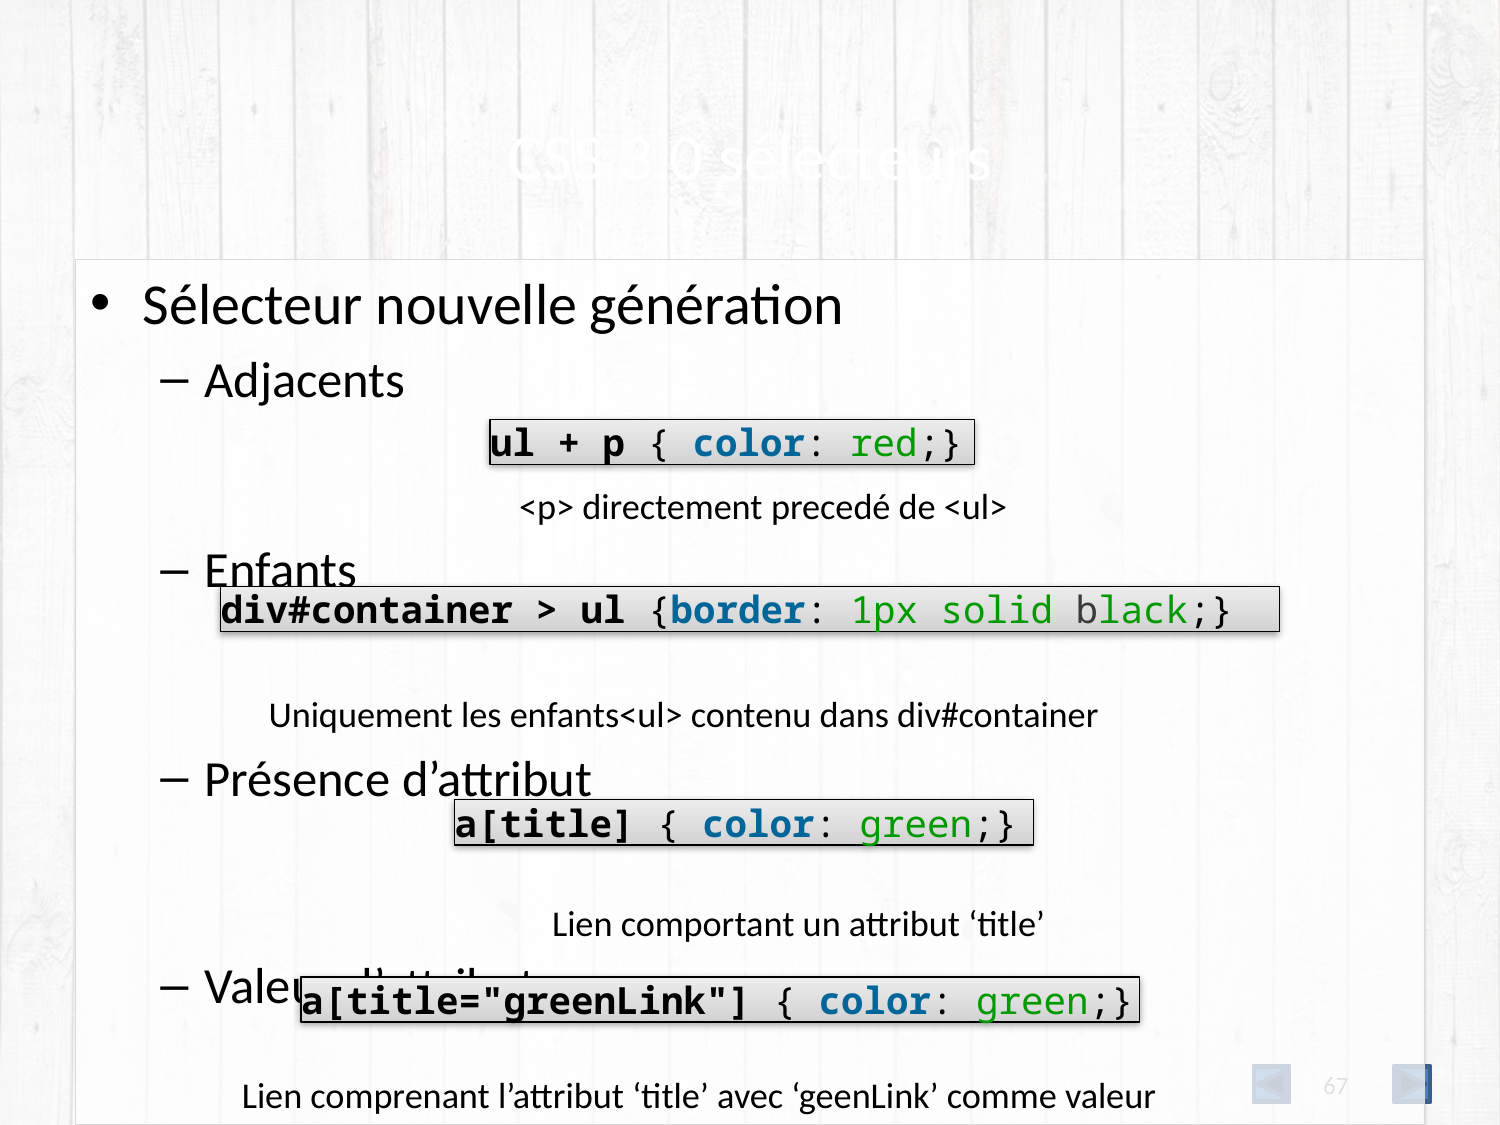

# CSS 3.0 sélecteurs
Sélecteur nouvelle génération
Adjacents

		     <p> directement precedé de <ul>
Enfants

Uniquement les enfants<ul> contenu dans div#container
Présence d’attribut

		         Lien comportant un attribut ‘title’
Valeur d’attribut

Lien comprenant l’attribut ‘title’ avec ‘geenLink’ comme valeur

ul + p { color: red;}
div#container > ul {border: 1px solid black;}
a[title] { color: green;}
a[title="greenLink"] { color: green;}
67